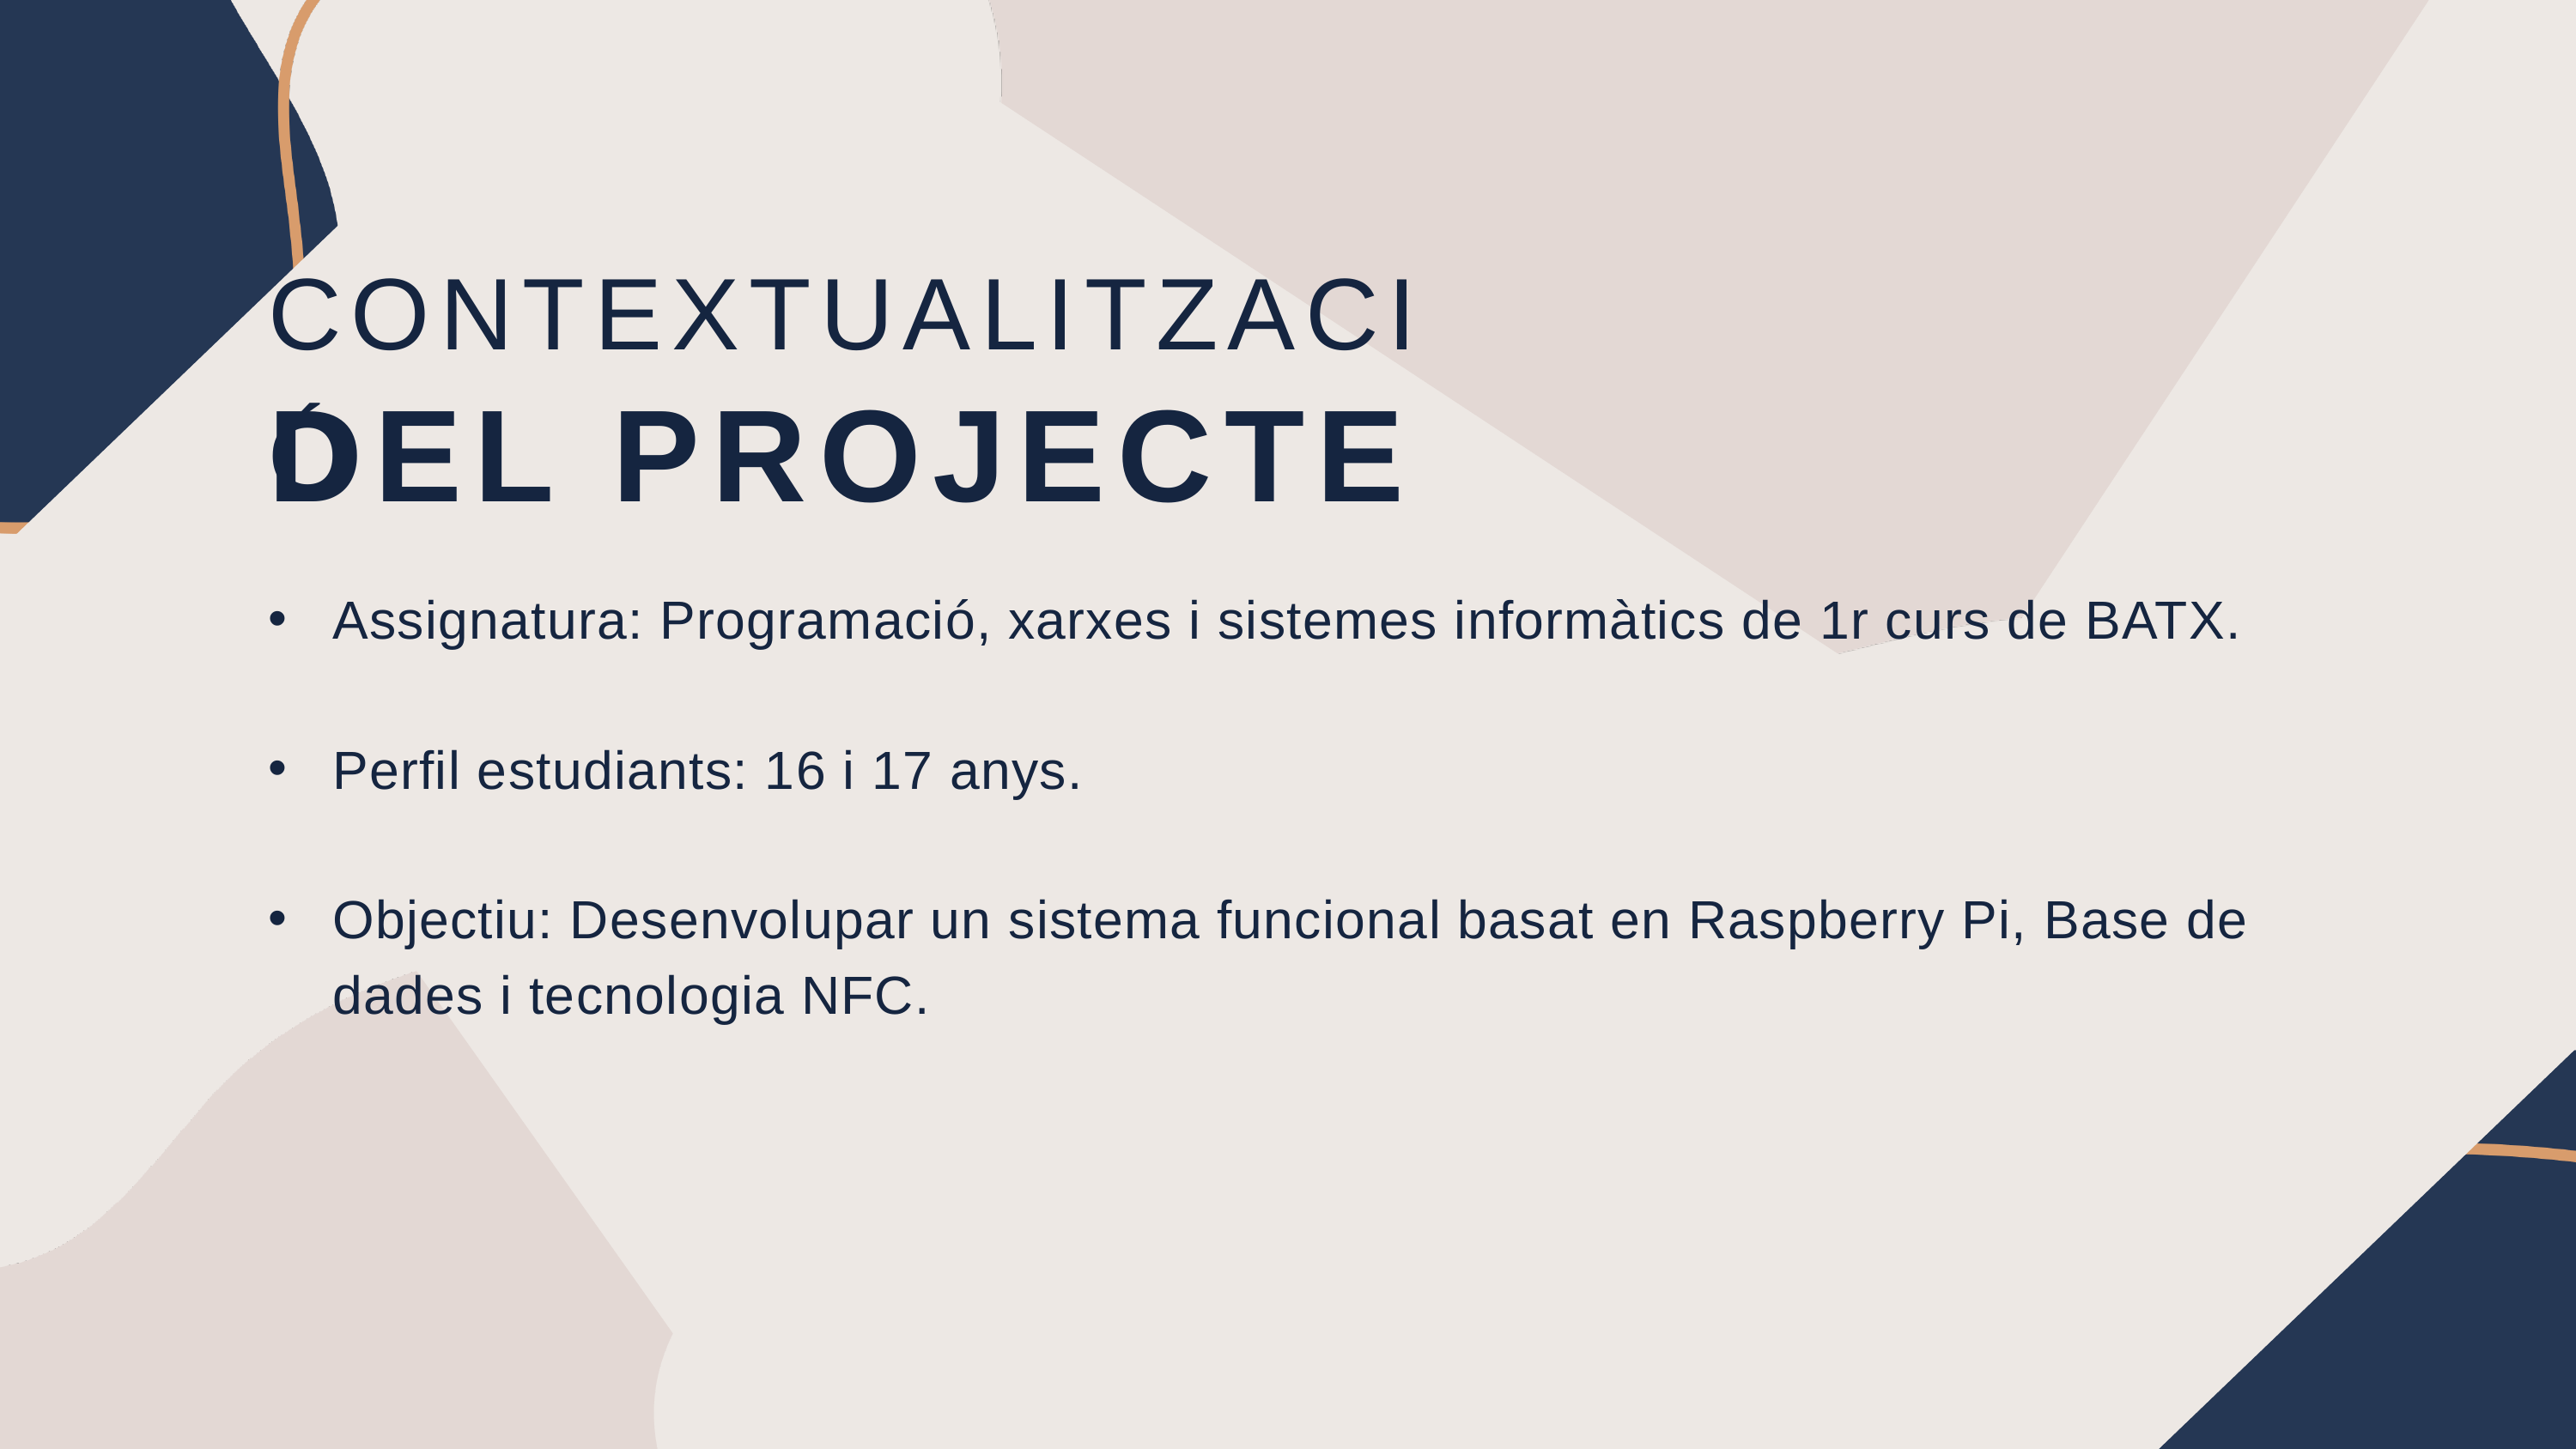

CONTEXTUALITZACIÓ
DEL PROJECTE
Assignatura: Programació, xarxes i sistemes informàtics de 1r curs de BATX.

Perfil estudiants: 16 i 17 anys.

Objectiu: Desenvolupar un sistema funcional basat en Raspberry Pi, Base de dades i tecnologia NFC.